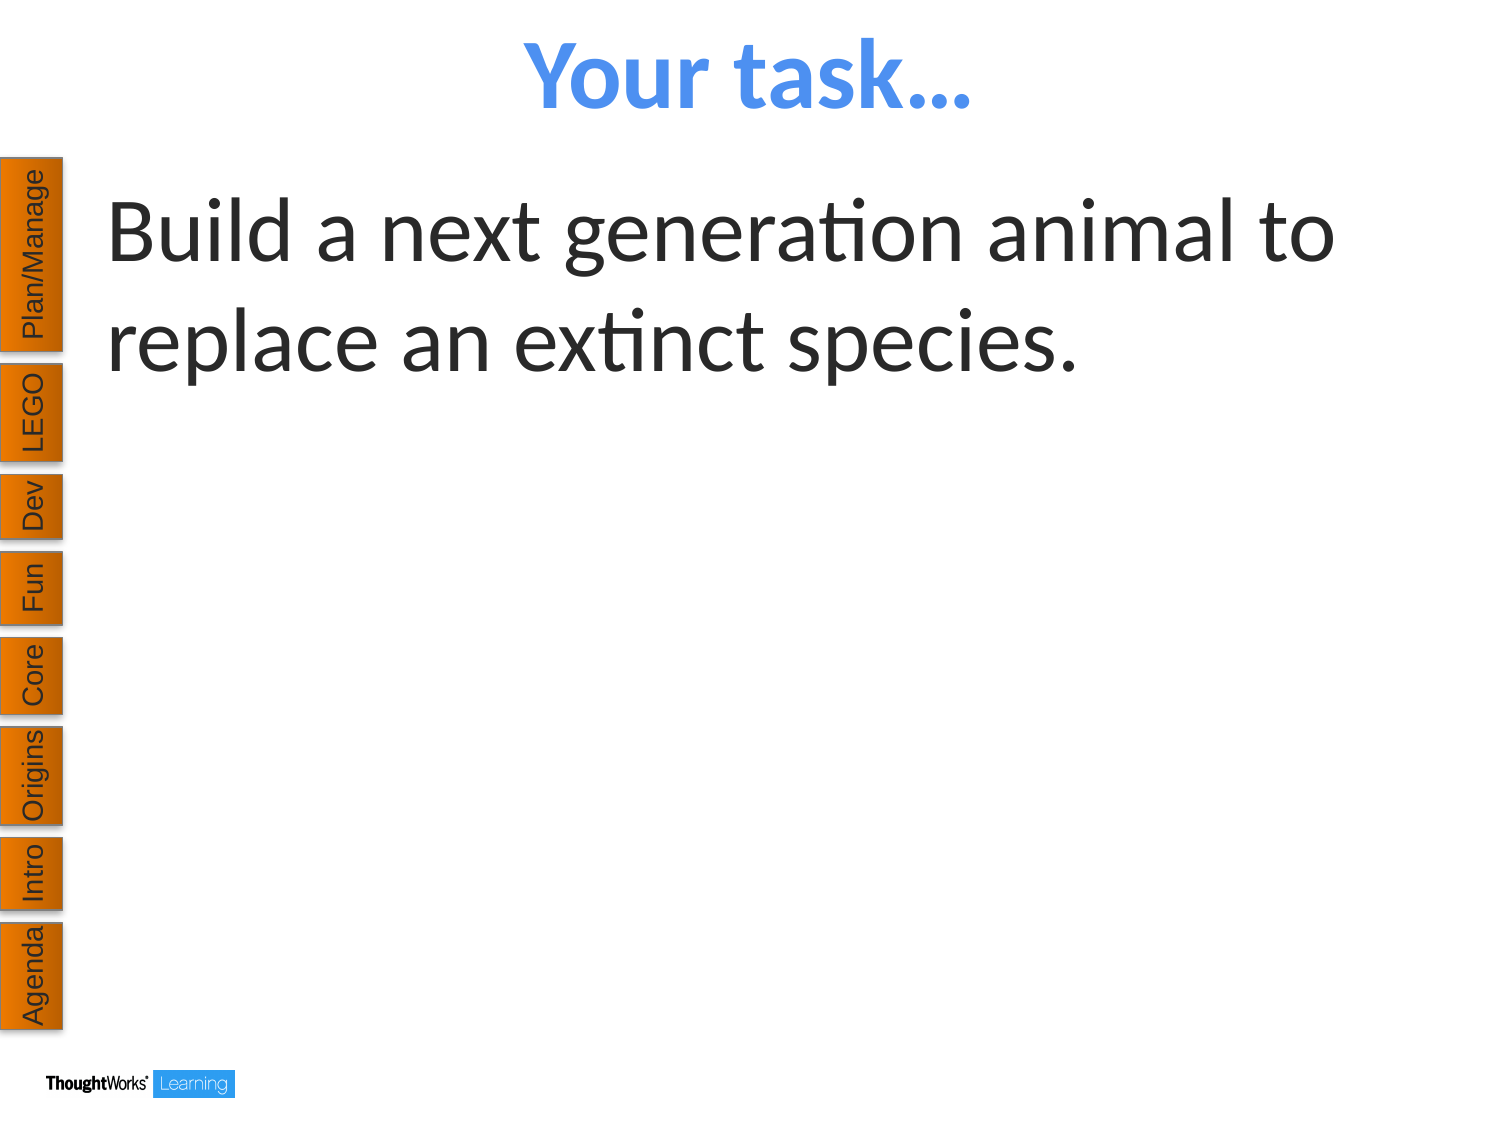

# Your task…
Build a next generation animal to replace an extinct species.
Plan/Manage
LEGO
Dev
Fun
Core
Origins
Intro
Agenda